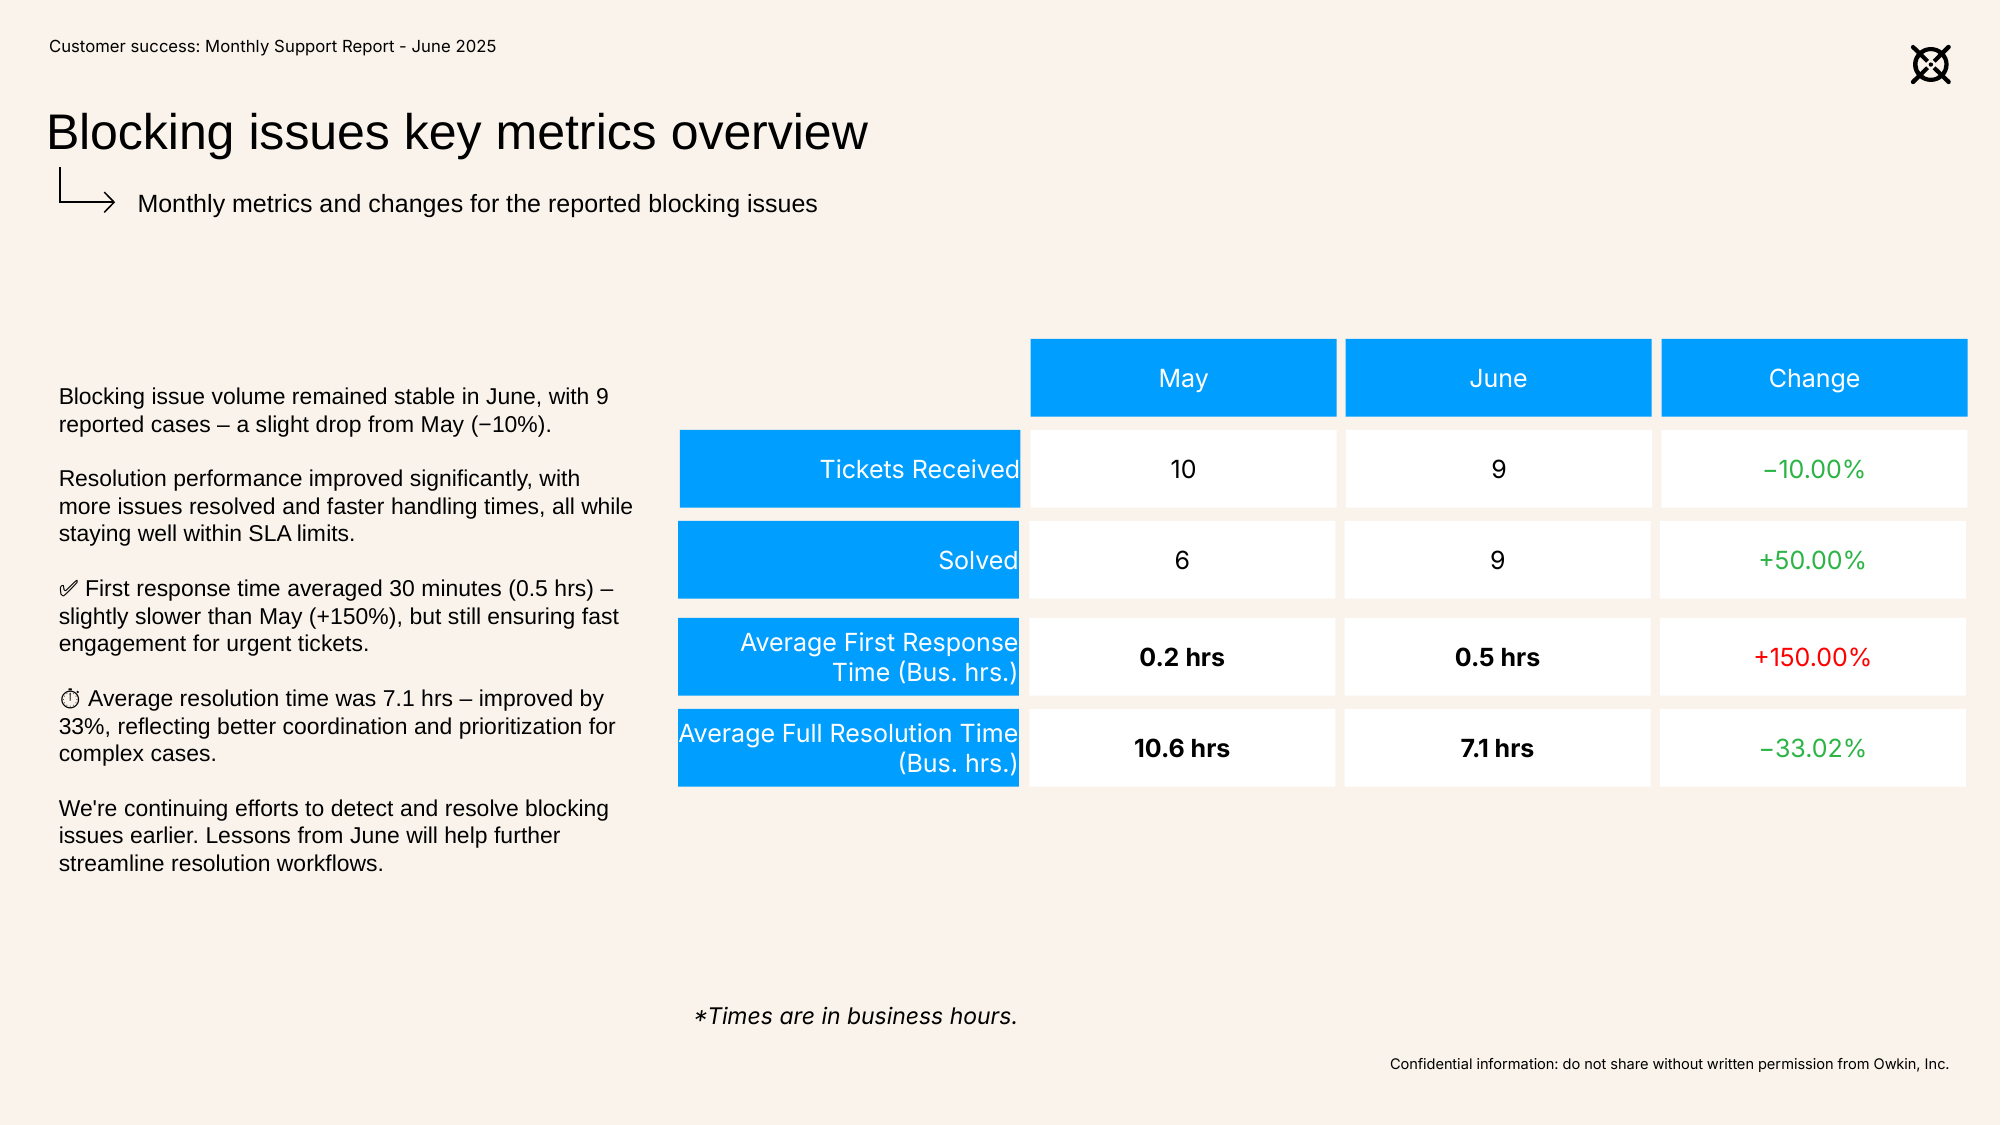

Customer success: Monthly Support Report - June 2025

# Blocking issues key metrics overview

Monthly metrics and changes for the reported blocking issues

May
June
Change
Blocking issue volume remained stable in June, with 9 reported cases – a slight drop from May (−10%).

Resolution performance improved significantly, with more issues resolved and faster handling times, all while staying well within SLA limits.

✅ First response time averaged 30 minutes (0.5 hrs) – slightly slower than May (+150%), but still ensuring fast engagement for urgent tickets.

⏱ Average resolution time was 7.1 hrs – improved by 33%, reflecting better coordination and prioritization for complex cases.

We're continuing efforts to detect and resolve blocking issues earlier. Lessons from June will help further streamline resolution workflows.
Tickets Received
10
9
−10.00%
Solved
6
9
+50.00%
Average First Response Time (Bus. hrs.)
0.2 hrs
0.5 hrs
+150.00%
Average Full Resolution Time (Bus. hrs.)
10.6 hrs
7.1 hrs
−33.02%
*Times are in business hours.